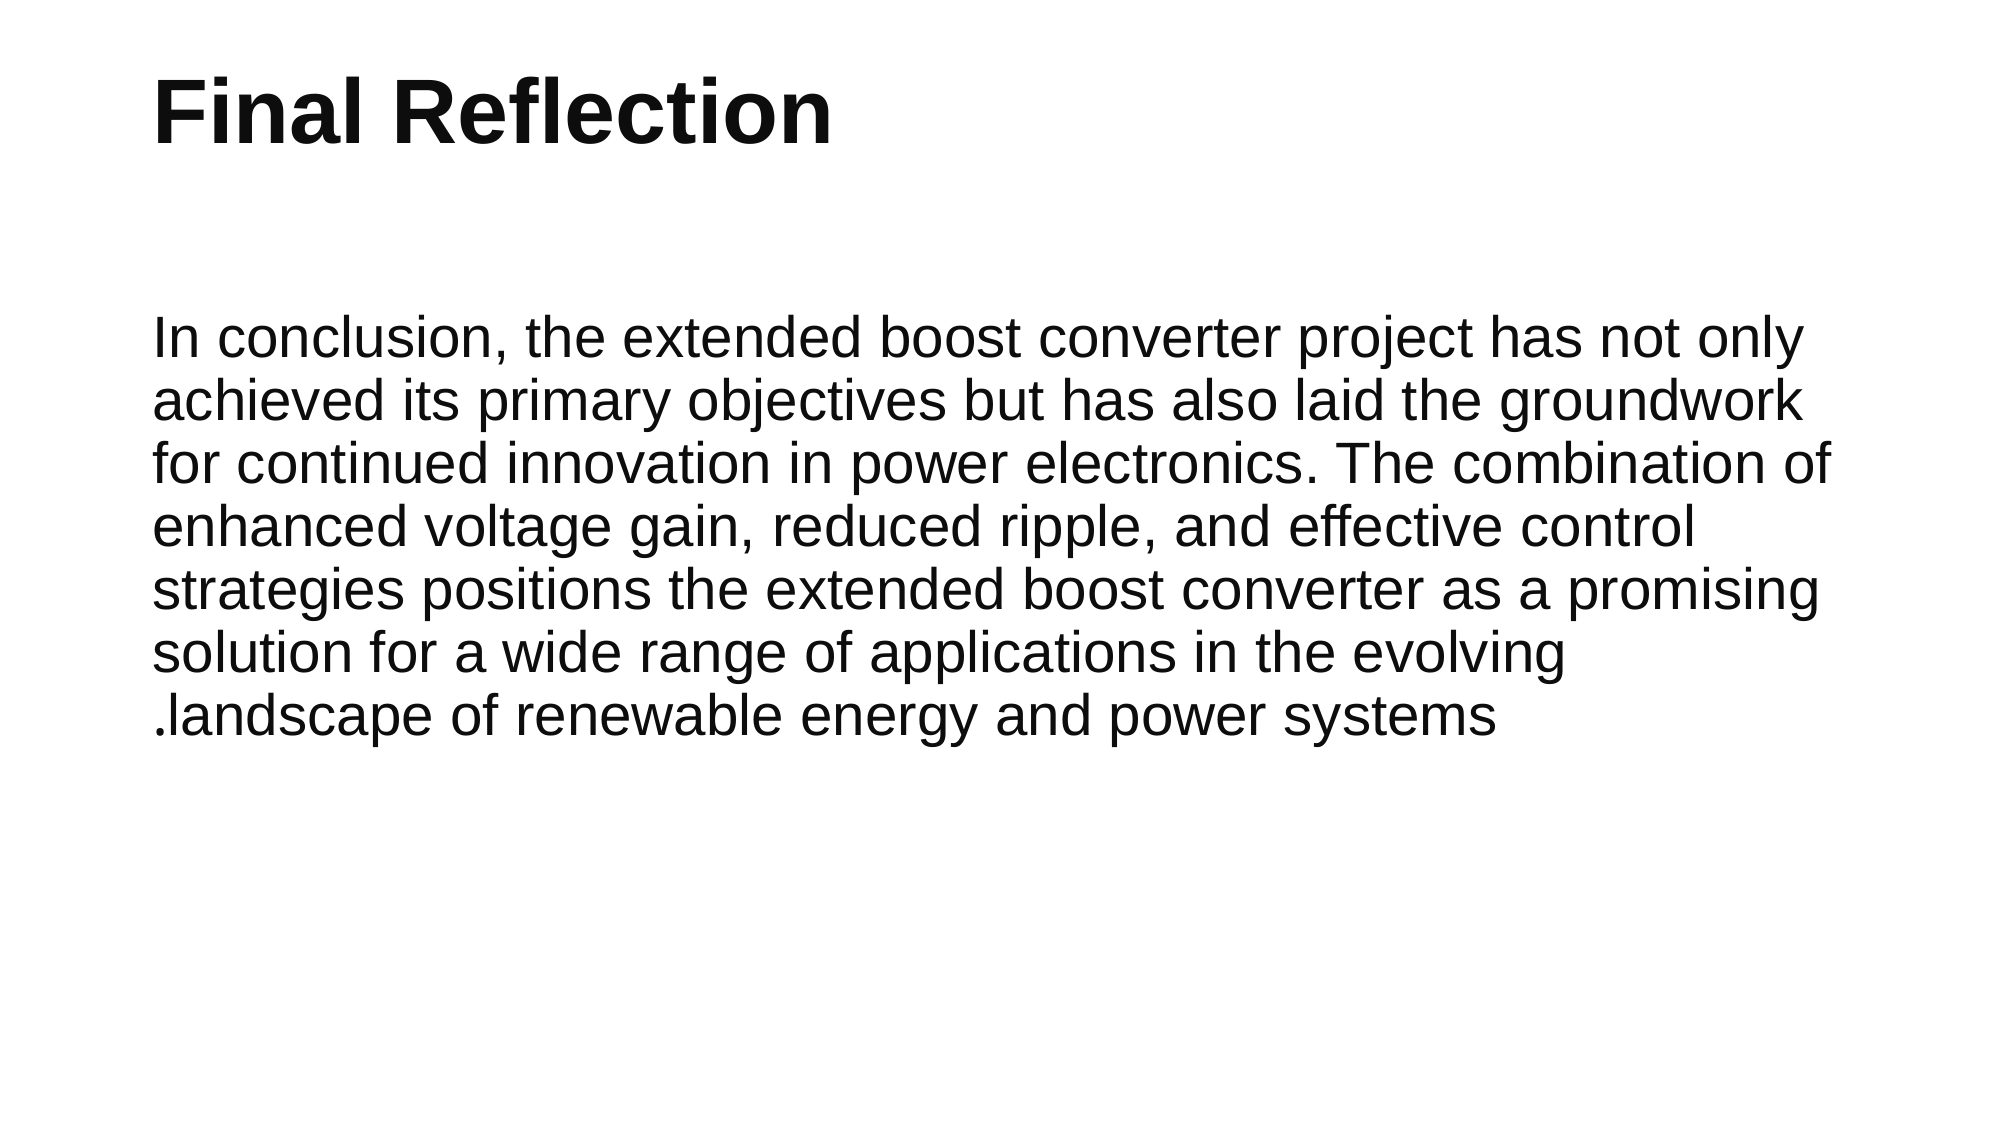

# Final Reflection
In conclusion, the extended boost converter project has not only achieved its primary objectives but has also laid the groundwork for continued innovation in power electronics. The combination of enhanced voltage gain, reduced ripple, and effective control strategies positions the extended boost converter as a promising solution for a wide range of applications in the evolving landscape of renewable energy and power systems.